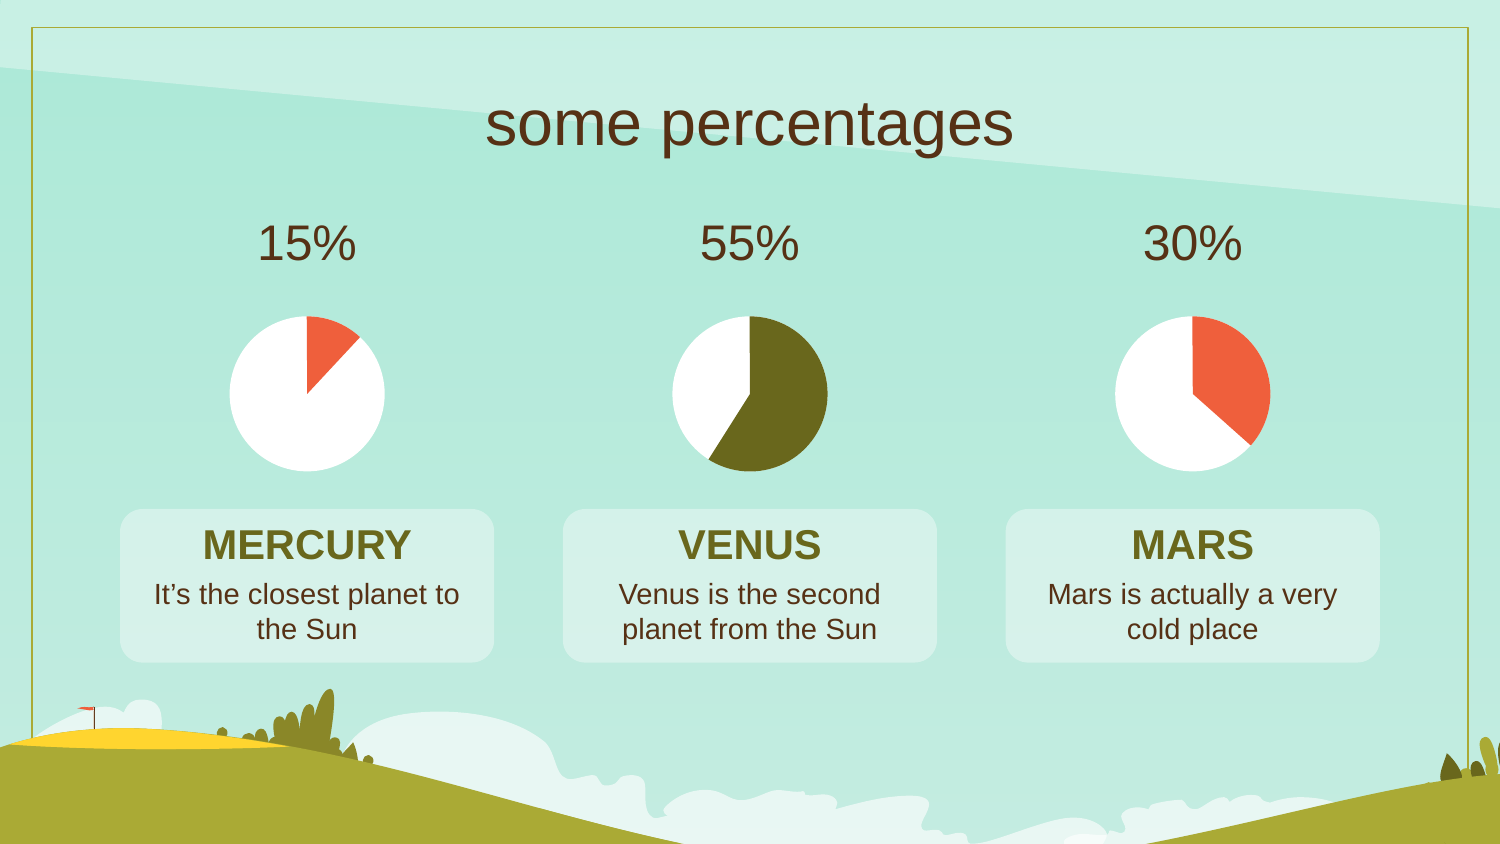

some percentages
# 15%
55%
30%

MERCURY
VENUS
MARS
It’s the closest planet to the Sun
Venus is the second planet from the Sun
Mars is actually a very cold place